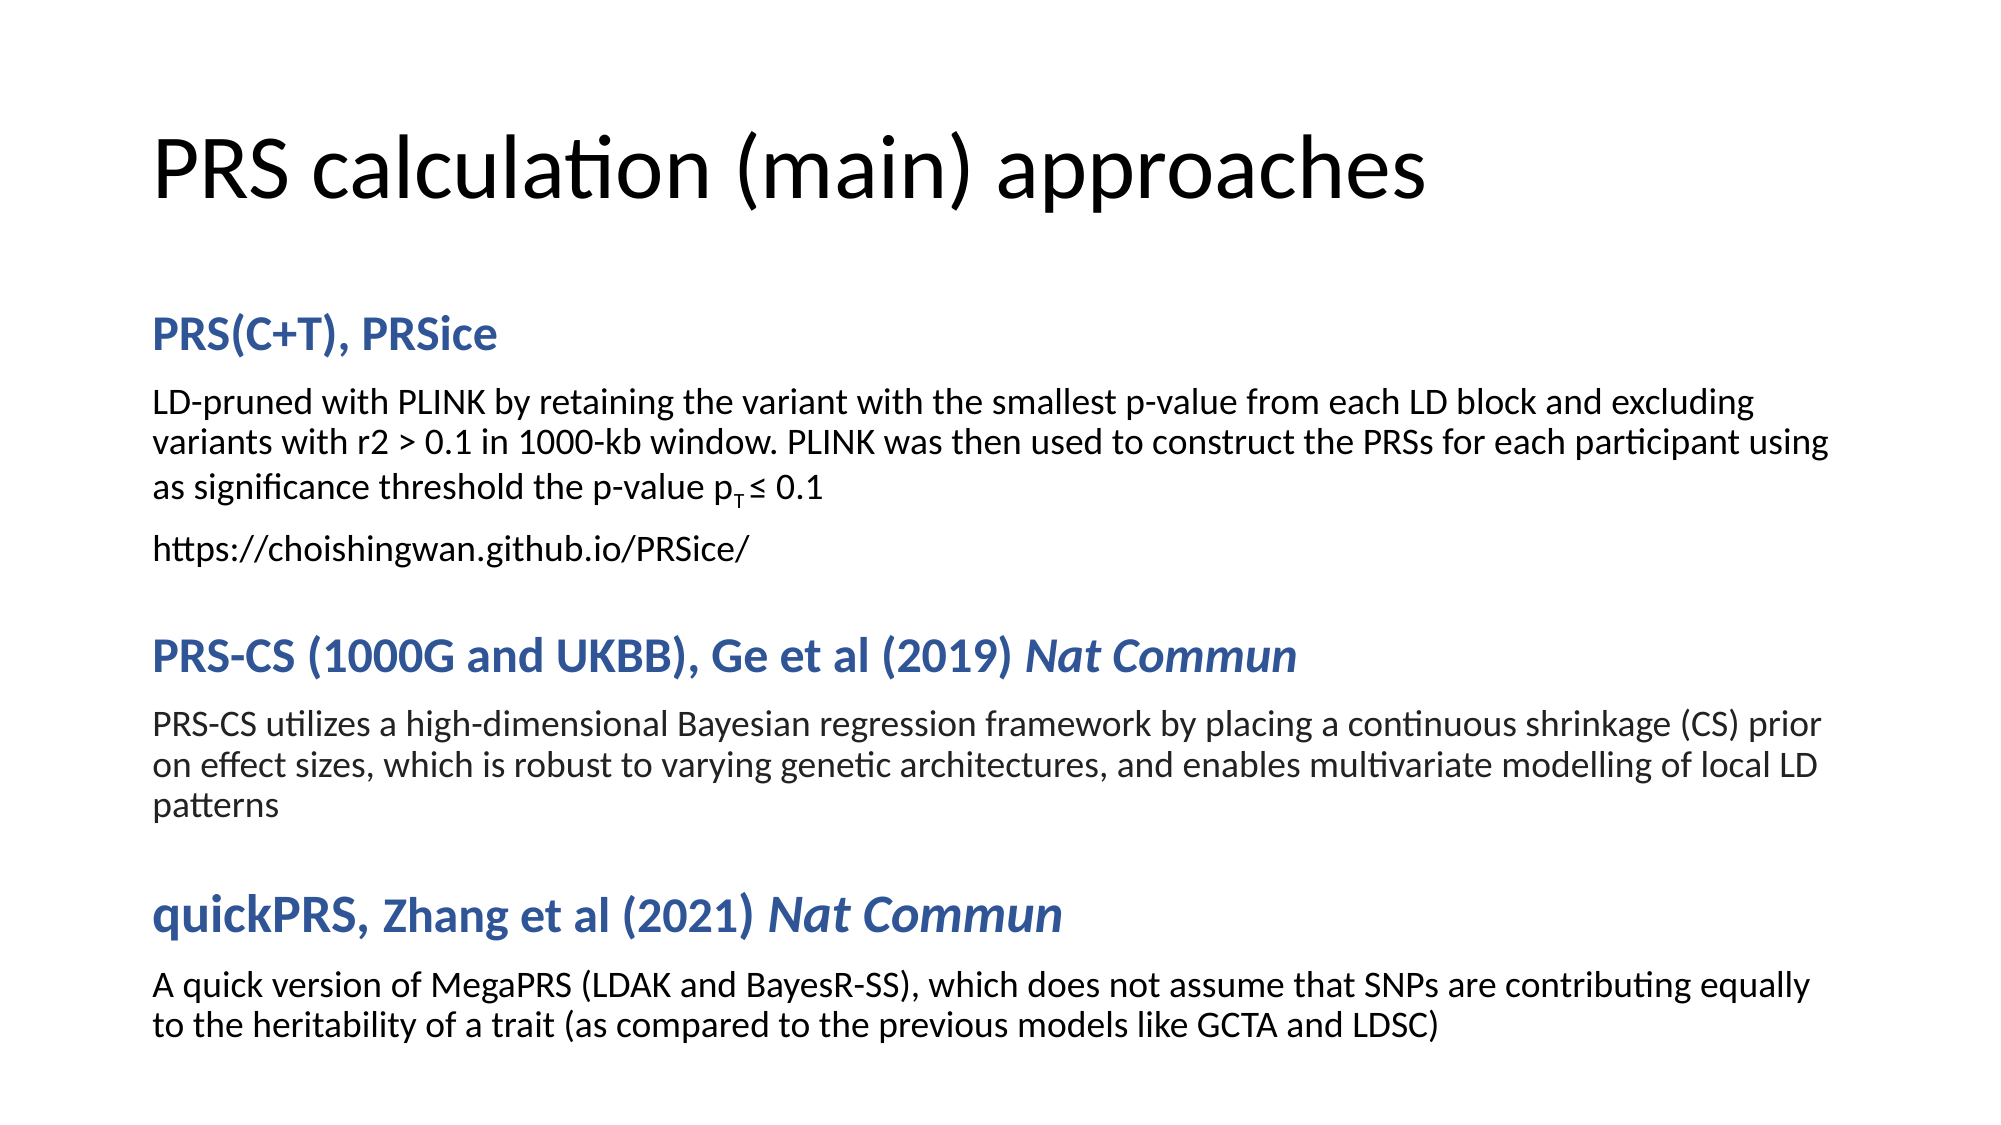

# PRS calculation (main) approaches
PRS(C+T), PRSice
LD-pruned with PLINK by retaining the variant with the smallest p-value from each LD block and excluding variants with r2 > 0.1 in 1000-kb window. PLINK was then used to construct the PRSs for each participant using as significance threshold the p-value pT ≤ 0.1
https://choishingwan.github.io/PRSice/

PRS-CS (1000G and UKBB), Ge et al (2019) Nat Commun
PRS-CS utilizes a high-dimensional Bayesian regression framework by placing a continuous shrinkage (CS) prior on effect sizes, which is robust to varying genetic architectures, and enables multivariate modelling of local LD patterns

quickPRS, Zhang et al (2021) Nat Commun
A quick version of MegaPRS (LDAK and BayesR-SS), which does not assume that SNPs are contributing equally to the heritability of a trait (as compared to the previous models like GCTA and LDSC)